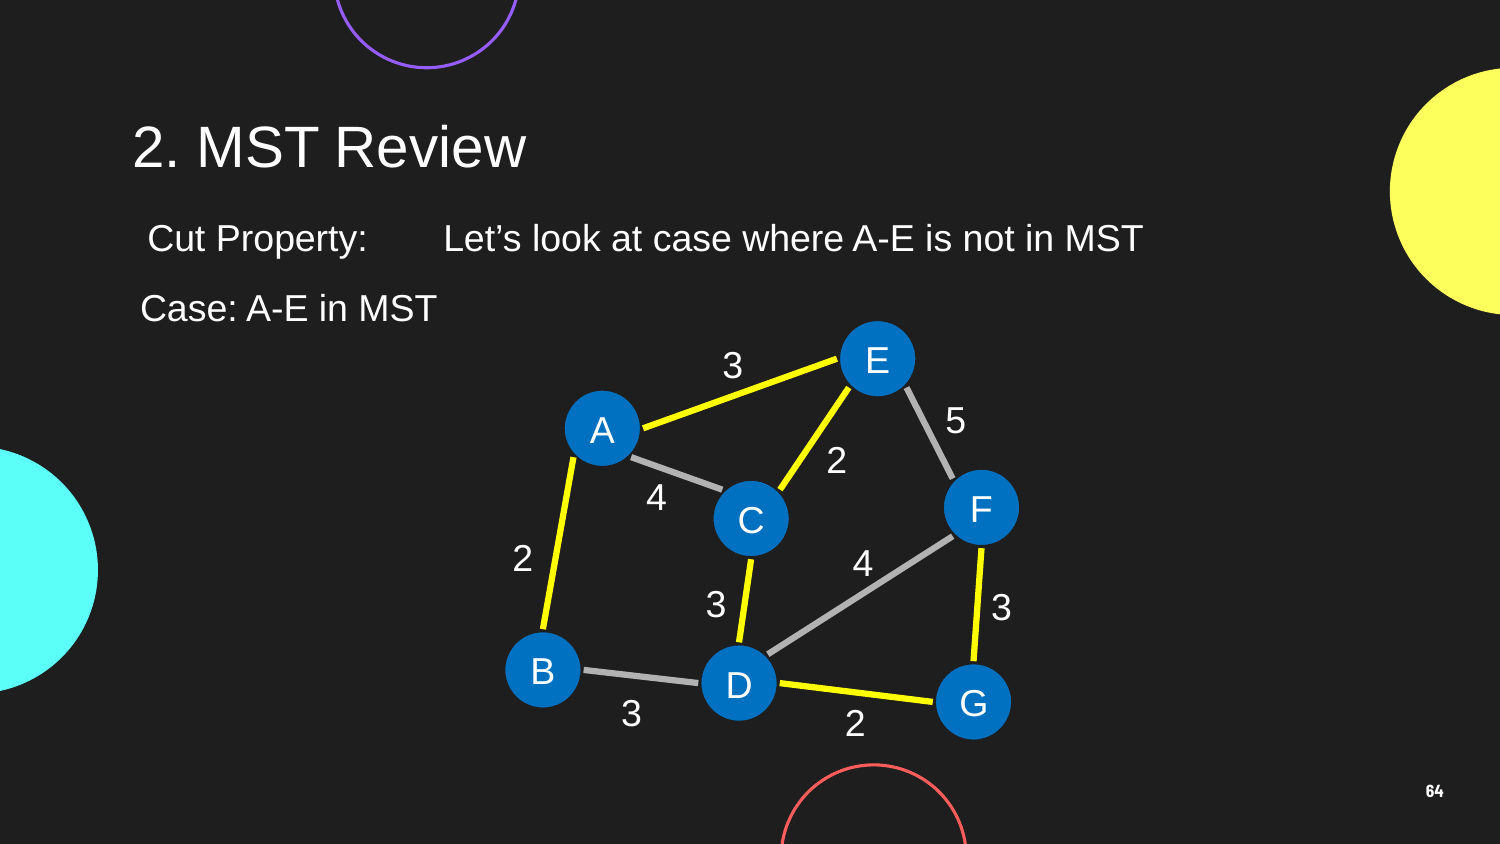

# 2. MST Review
Cut Property:
Let’s look at case where A-E is not in MST
Case: A-E in MST
E
3
A
5
2
4
F
C
2
4
3
3
B
D
G
3
2
64